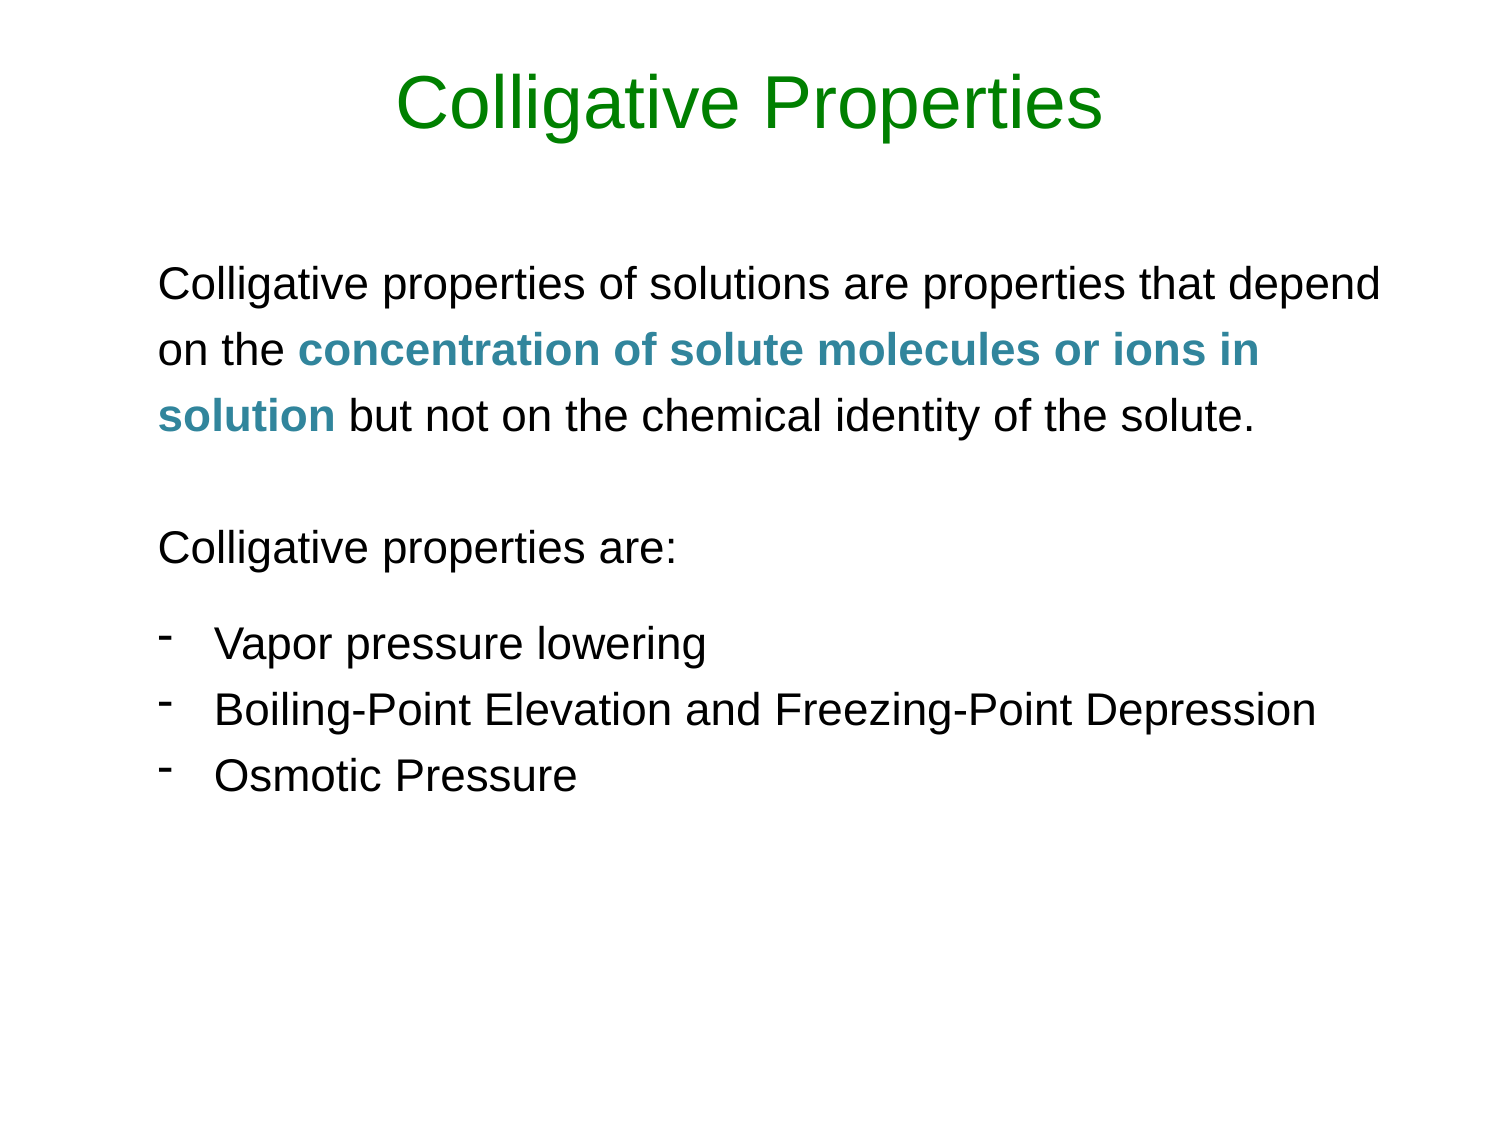

Colligative Properties
Colligative properties of solutions are properties that depend on the concentration of solute molecules or ions in solution but not on the chemical identity of the solute.

Colligative properties are:

Vapor pressure lowering
Boiling-Point Elevation and Freezing-Point Depression
Osmotic Pressure